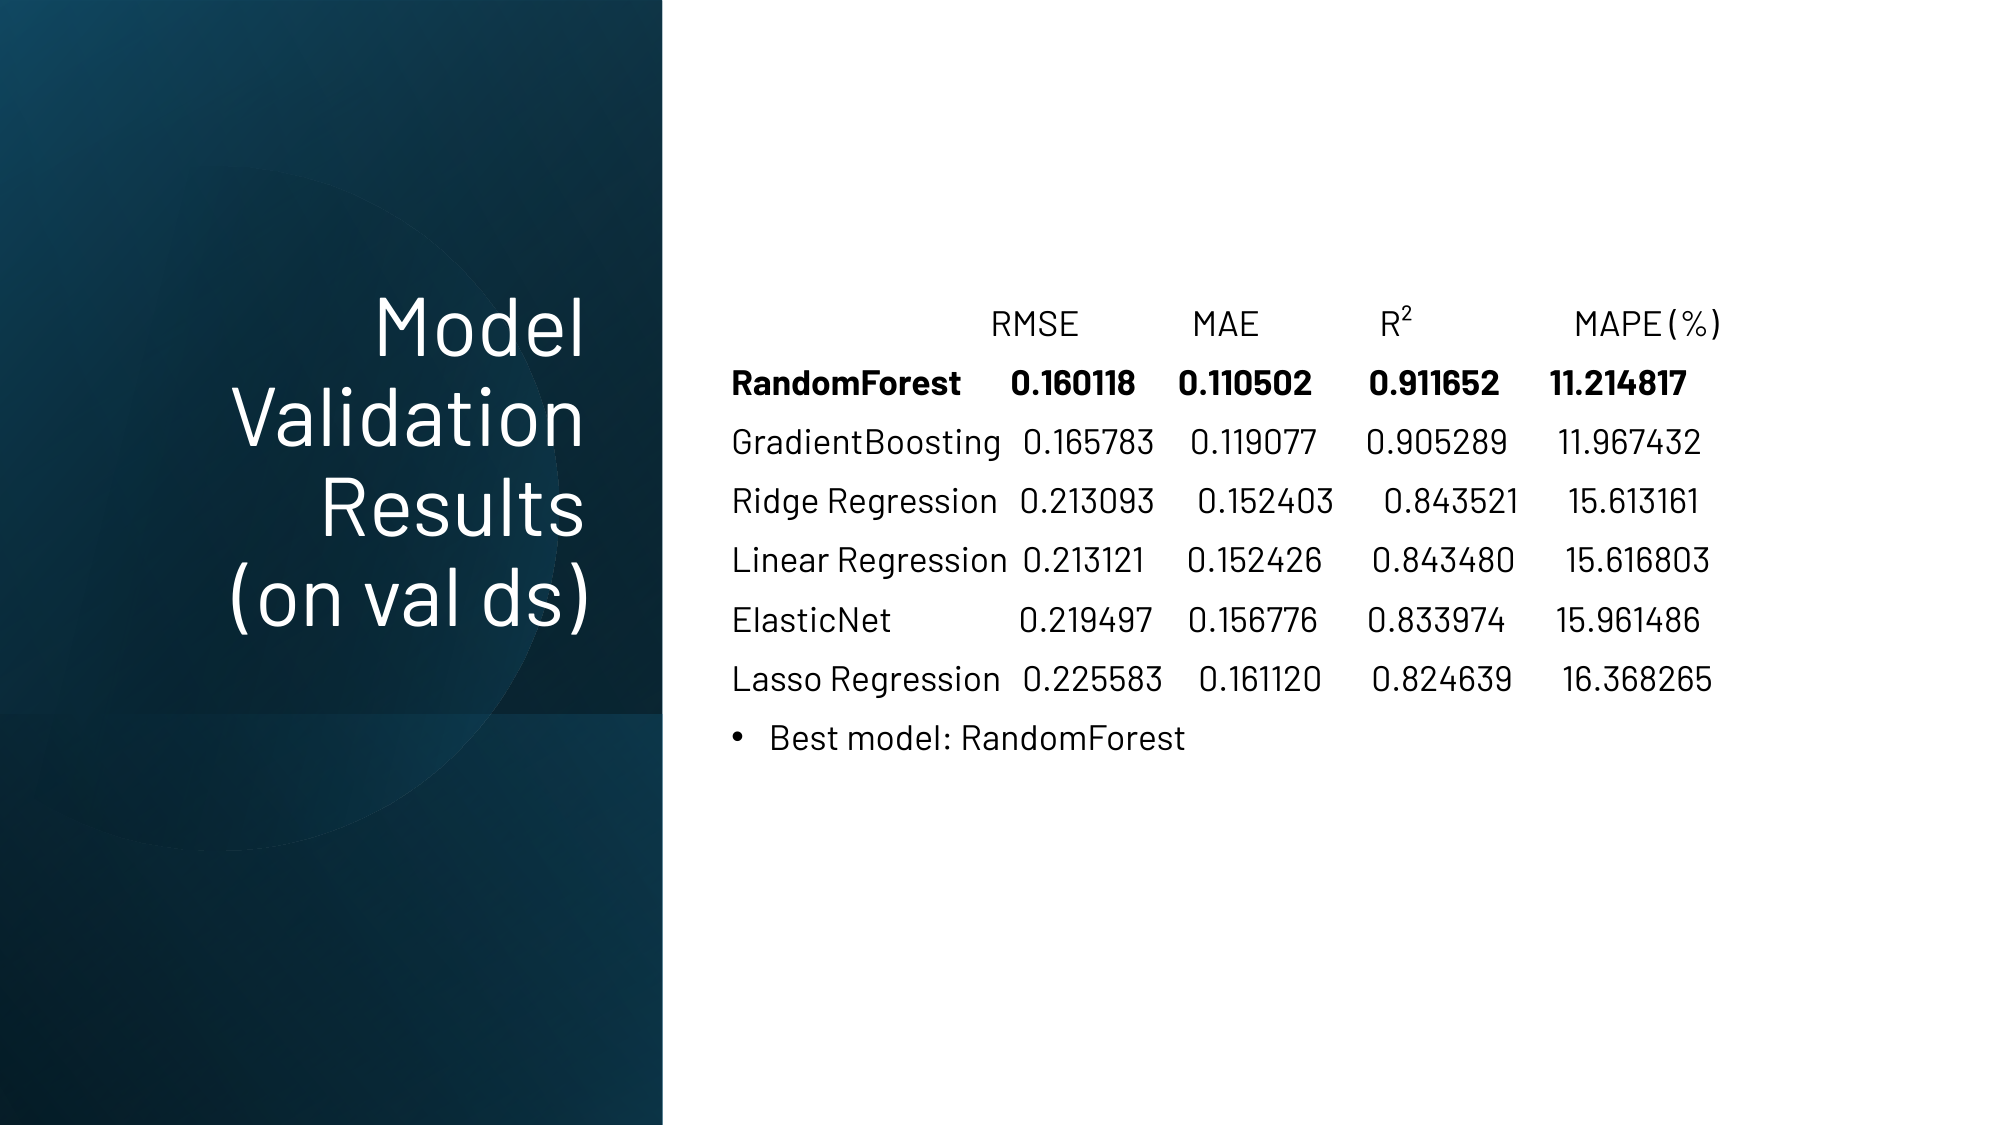

# Model Validation Results (on val ds)
                                     RMSE                MAE                 R²                       MAPE (%)
RandomForest       0.160118      0.110502        0.911652       11.214817
GradientBoosting   0.165783     0.119077       0.905289       11.967432
Ridge Regression   0.213093      0.152403       0.843521       15.613161
Linear Regression  0.213121      0.152426       0.843480       15.616803
ElasticNet                  0.219497     0.156776       0.833974       15.961486
Lasso Regression   0.225583     0.161120       0.824639       16.368265
Best model: RandomForest